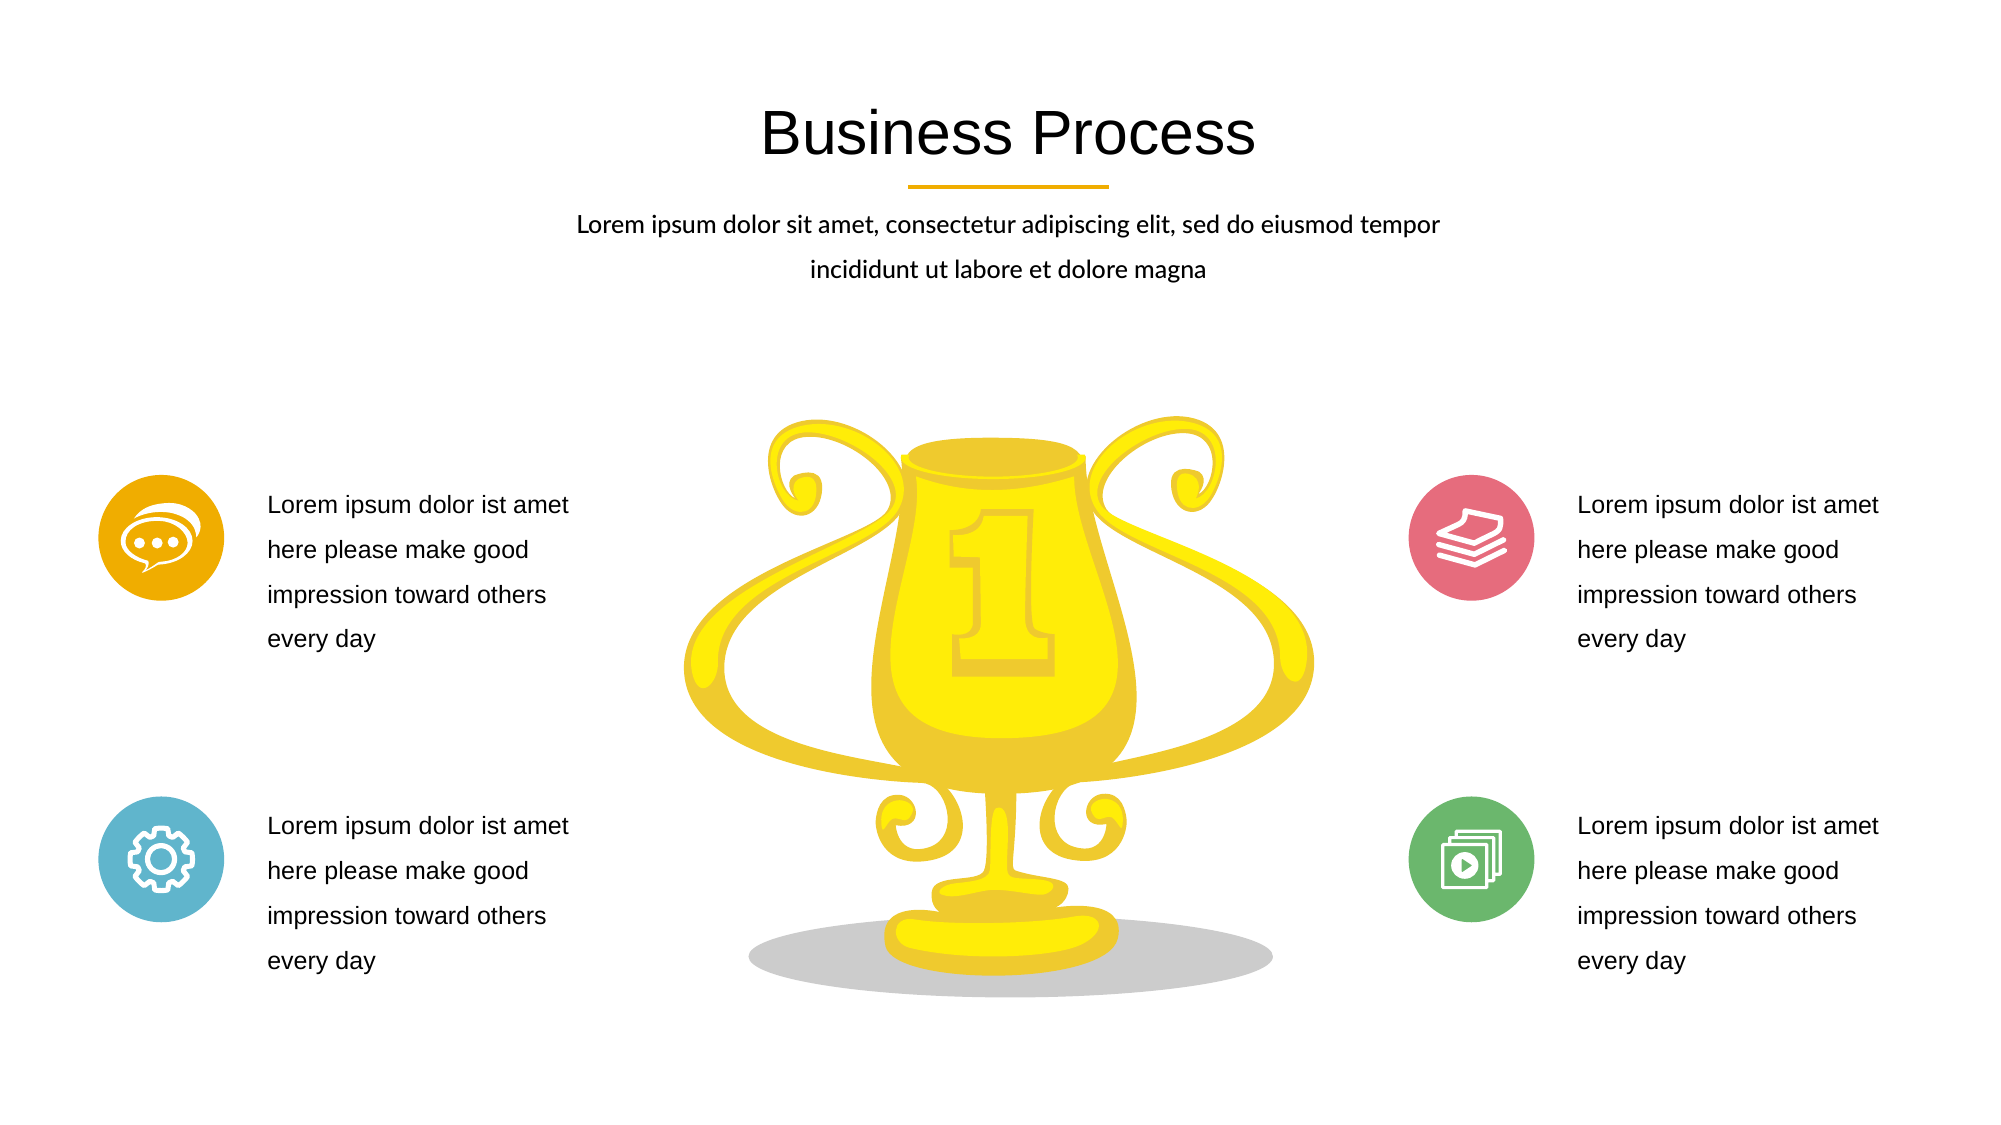

Business Process
Lorem ipsum dolor sit amet, consectetur adipiscing elit, sed do eiusmod tempor incididunt ut labore et dolore magna

Lorem ipsum dolor ist amet here please make good impression toward others every day
Lorem ipsum dolor ist amet here please make good impression toward others every day

Lorem ipsum dolor ist amet here please make good impression toward others every day
Lorem ipsum dolor ist amet here please make good impression toward others every day